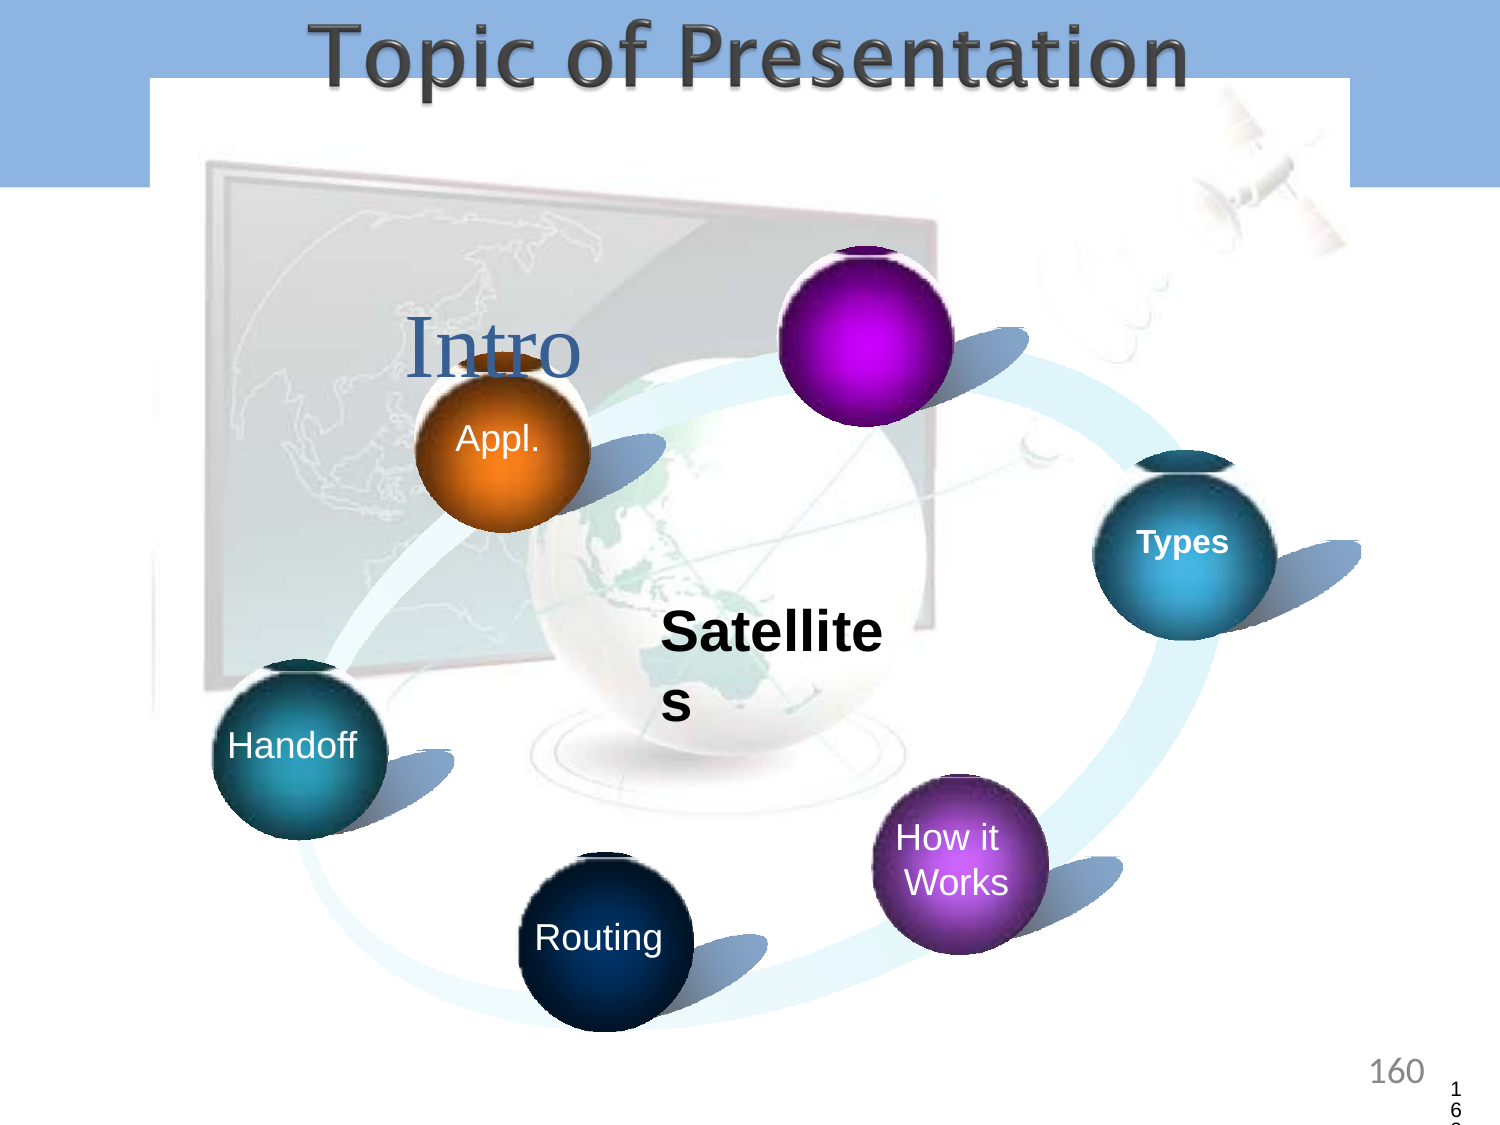

# Intro
Appl.
Types
Satellites
Handoff
How it  Works
Routing

160
160